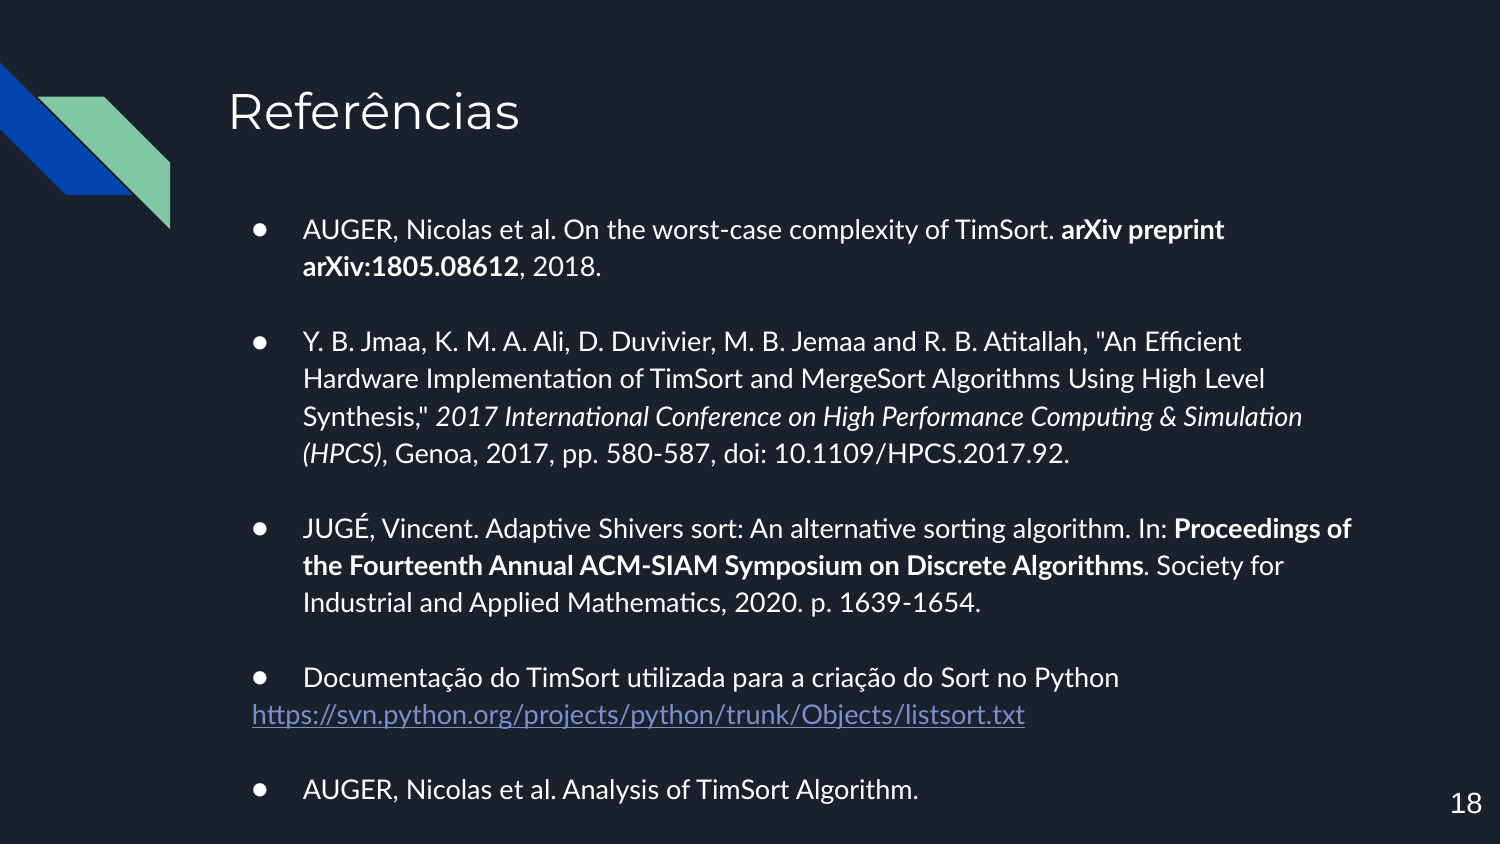

# Referências
AUGER, Nicolas et al. On the worst-case complexity of TimSort. arXiv preprint arXiv:1805.08612, 2018.

Y. B. Jmaa, K. M. A. Ali, D. Duvivier, M. B. Jemaa and R. B. Atitallah, "An Efficient Hardware Implementation of TimSort and MergeSort Algorithms Using High Level Synthesis," 2017 International Conference on High Performance Computing & Simulation (HPCS), Genoa, 2017, pp. 580-587, doi: 10.1109/HPCS.2017.92.

JUGÉ, Vincent. Adaptive Shivers sort: An alternative sorting algorithm. In: Proceedings of the Fourteenth Annual ACM-SIAM Symposium on Discrete Algorithms. Society for Industrial and Applied Mathematics, 2020. p. 1639-1654.

Documentação do TimSort utilizada para a criação do Sort no Python
	https://svn.python.org/projects/python/trunk/Objects/listsort.txt

AUGER, Nicolas et al. Analysis of TimSort Algorithm.

18